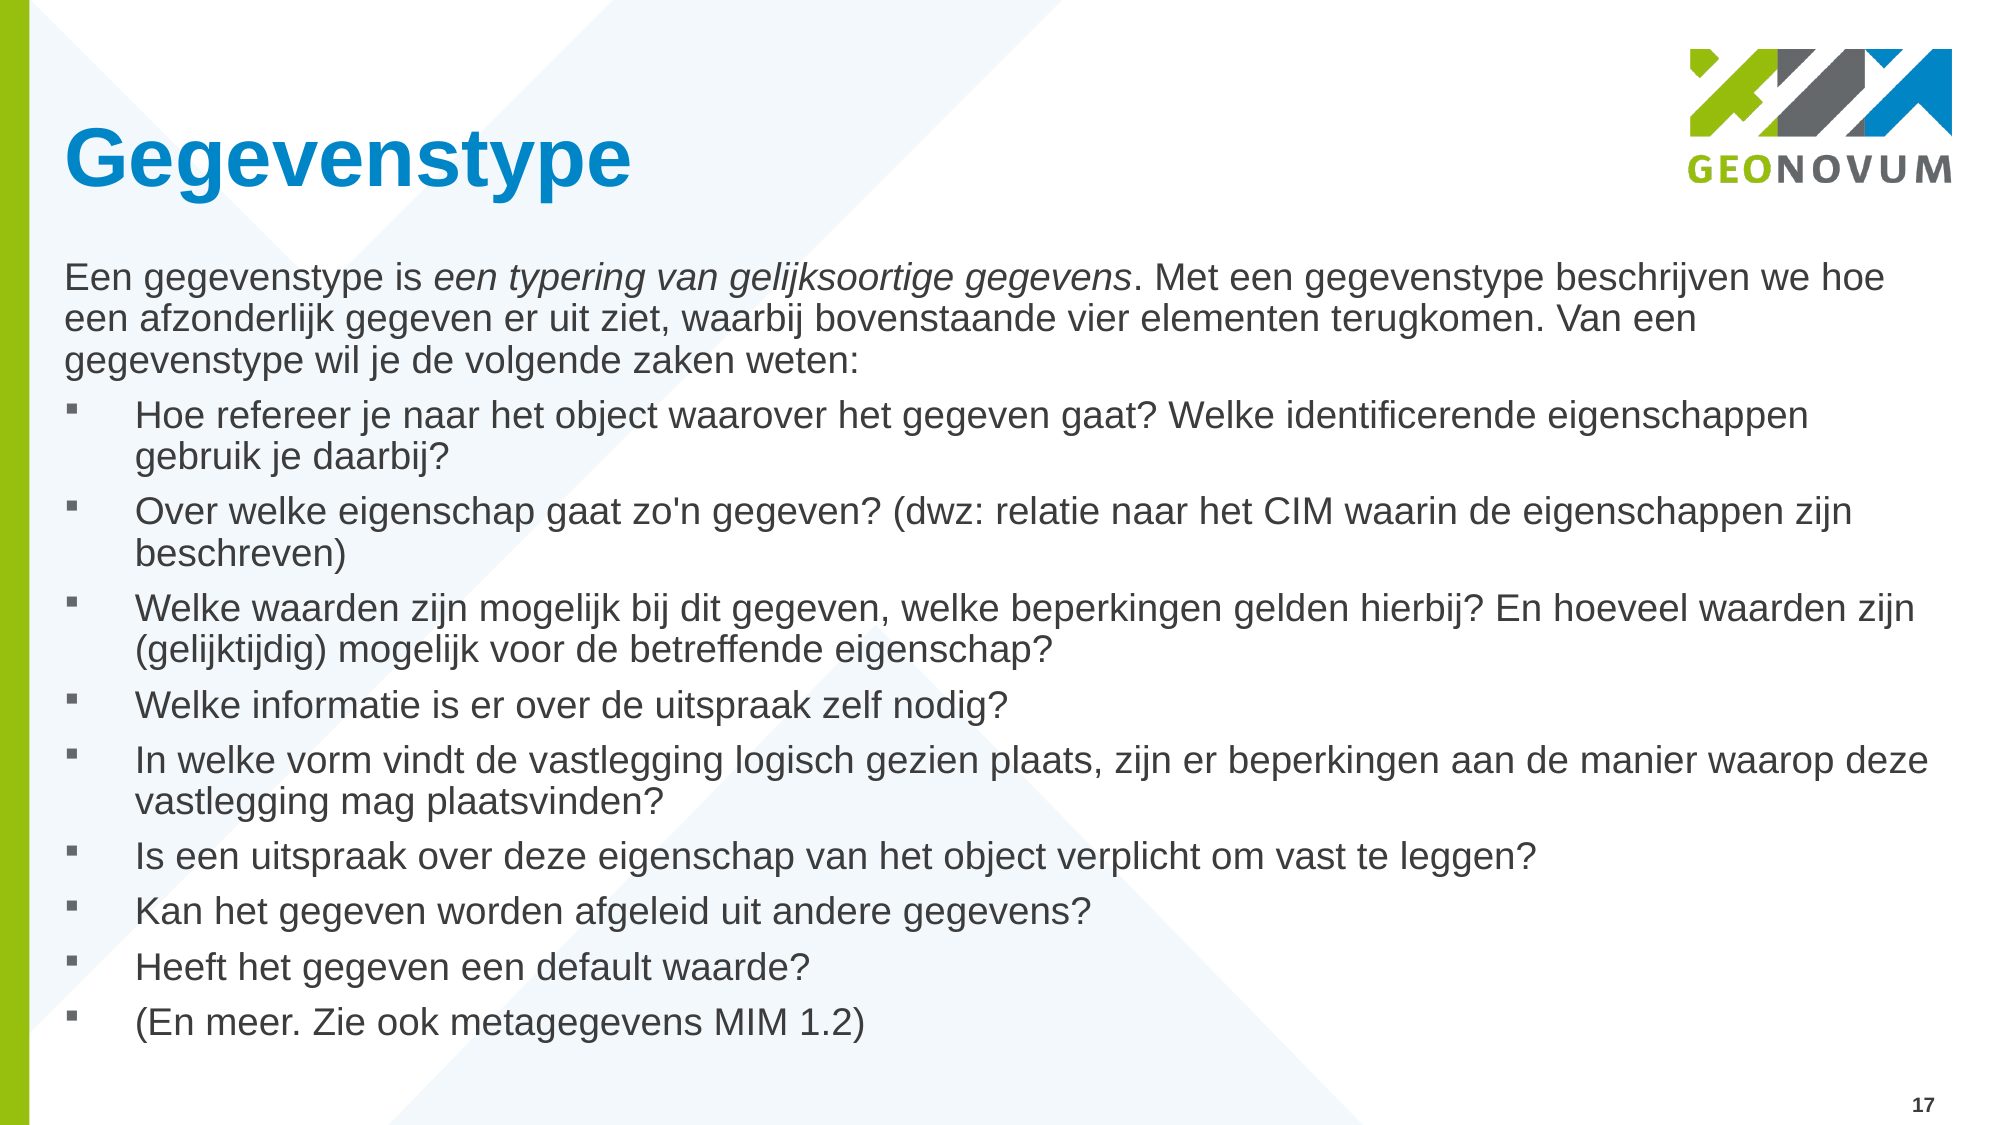

# Gegevenstype
Een gegevenstype is een typering van gelijksoortige gegevens. Met een gegevenstype beschrijven we hoe een afzonderlijk gegeven er uit ziet, waarbij bovenstaande vier elementen terugkomen. Van een gegevenstype wil je de volgende zaken weten:
Hoe refereer je naar het object waarover het gegeven gaat? Welke identificerende eigenschappen gebruik je daarbij?
Over welke eigenschap gaat zo'n gegeven? (dwz: relatie naar het CIM waarin de eigenschappen zijn beschreven)
Welke waarden zijn mogelijk bij dit gegeven, welke beperkingen gelden hierbij? En hoeveel waarden zijn (gelijktijdig) mogelijk voor de betreffende eigenschap?
Welke informatie is er over de uitspraak zelf nodig?
In welke vorm vindt de vastlegging logisch gezien plaats, zijn er beperkingen aan de manier waarop deze vastlegging mag plaatsvinden?
Is een uitspraak over deze eigenschap van het object verplicht om vast te leggen?
Kan het gegeven worden afgeleid uit andere gegevens?
Heeft het gegeven een default waarde?
(En meer. Zie ook metagegevens MIM 1.2)

17